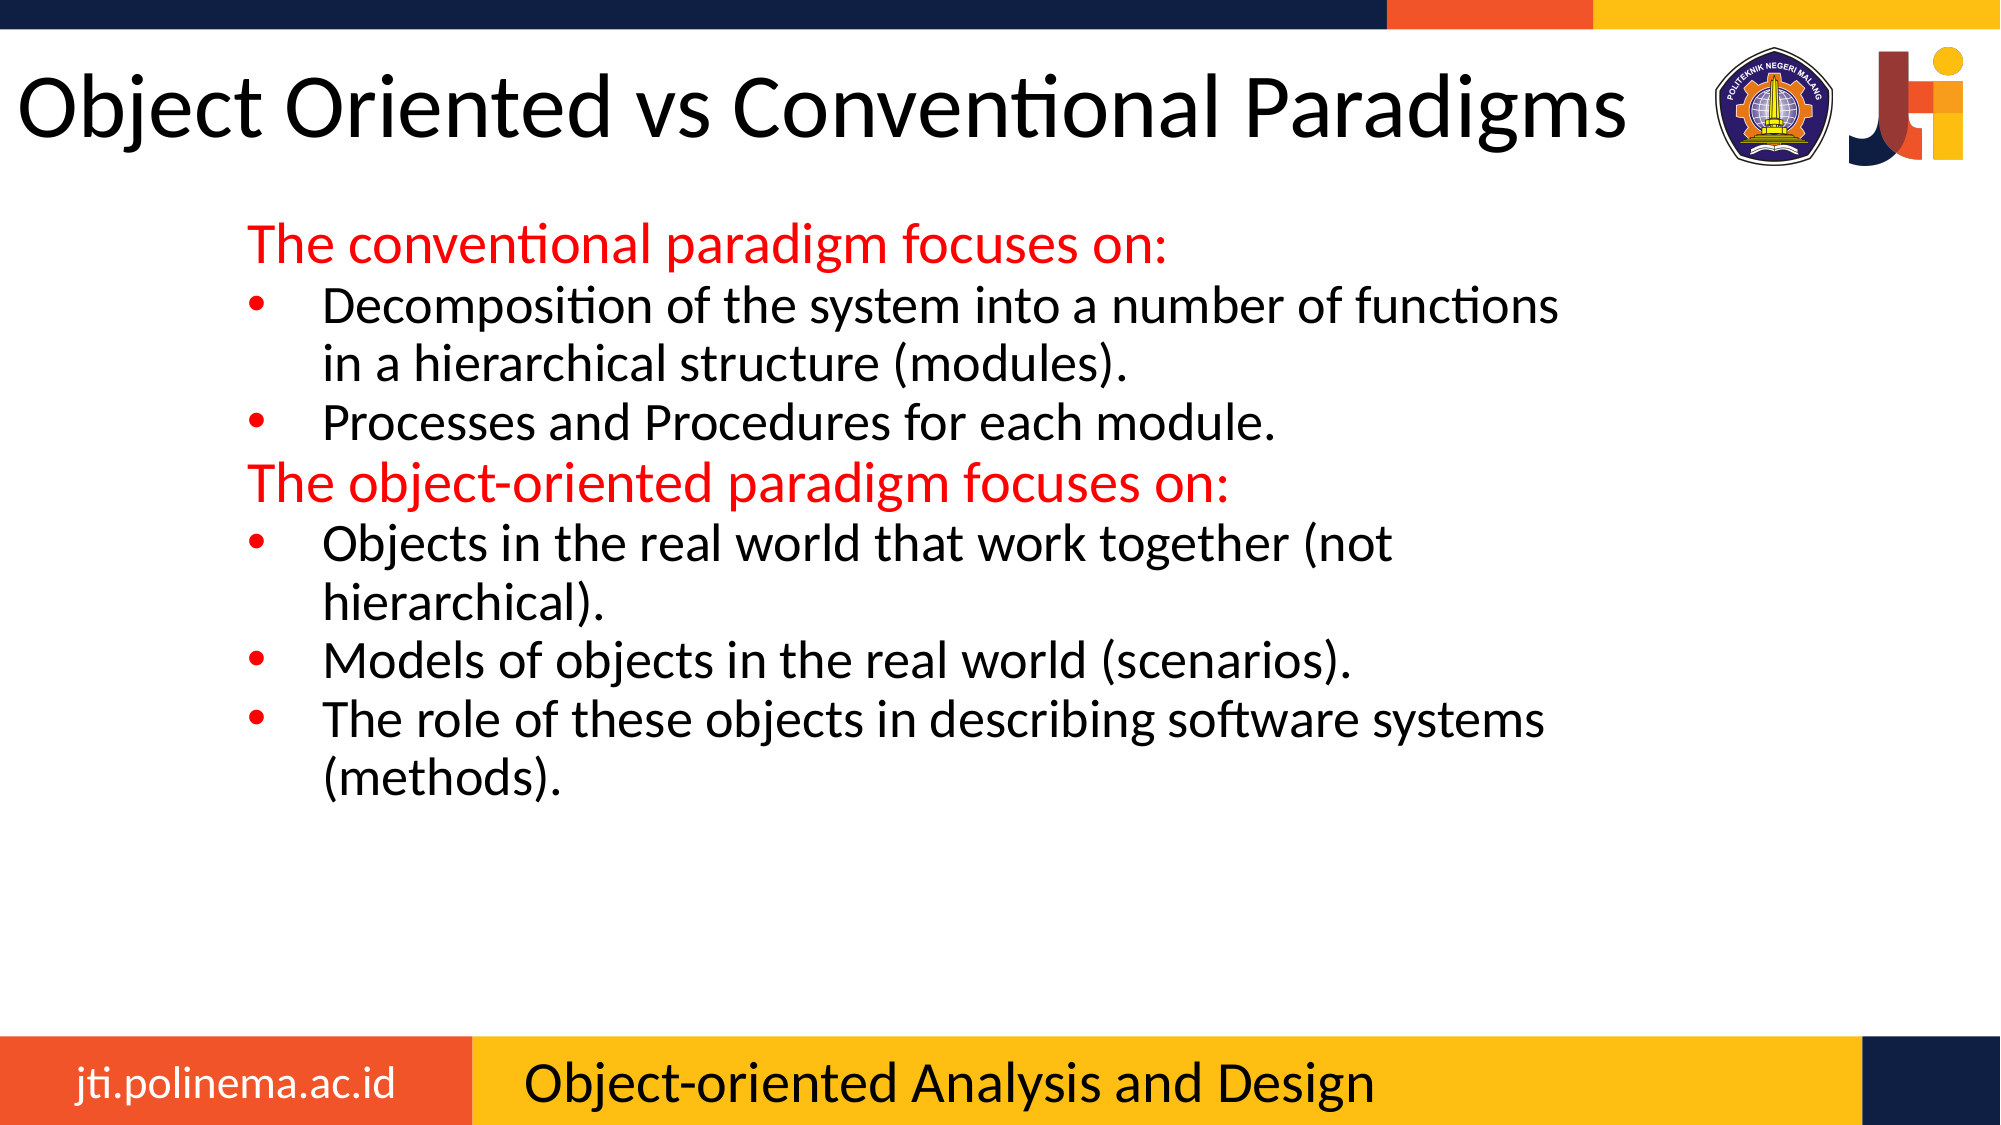

# Object Oriented vs Conventional Paradigms
The conventional paradigm focuses on:
Decomposition of the system into a number of functions in a hierarchical structure (modules).
Processes and Procedures for each module.
The object-oriented paradigm focuses on:
Objects in the real world that work together (not hierarchical).
Models of objects in the real world (scenarios).
The role of these objects in describing software systems (methods).